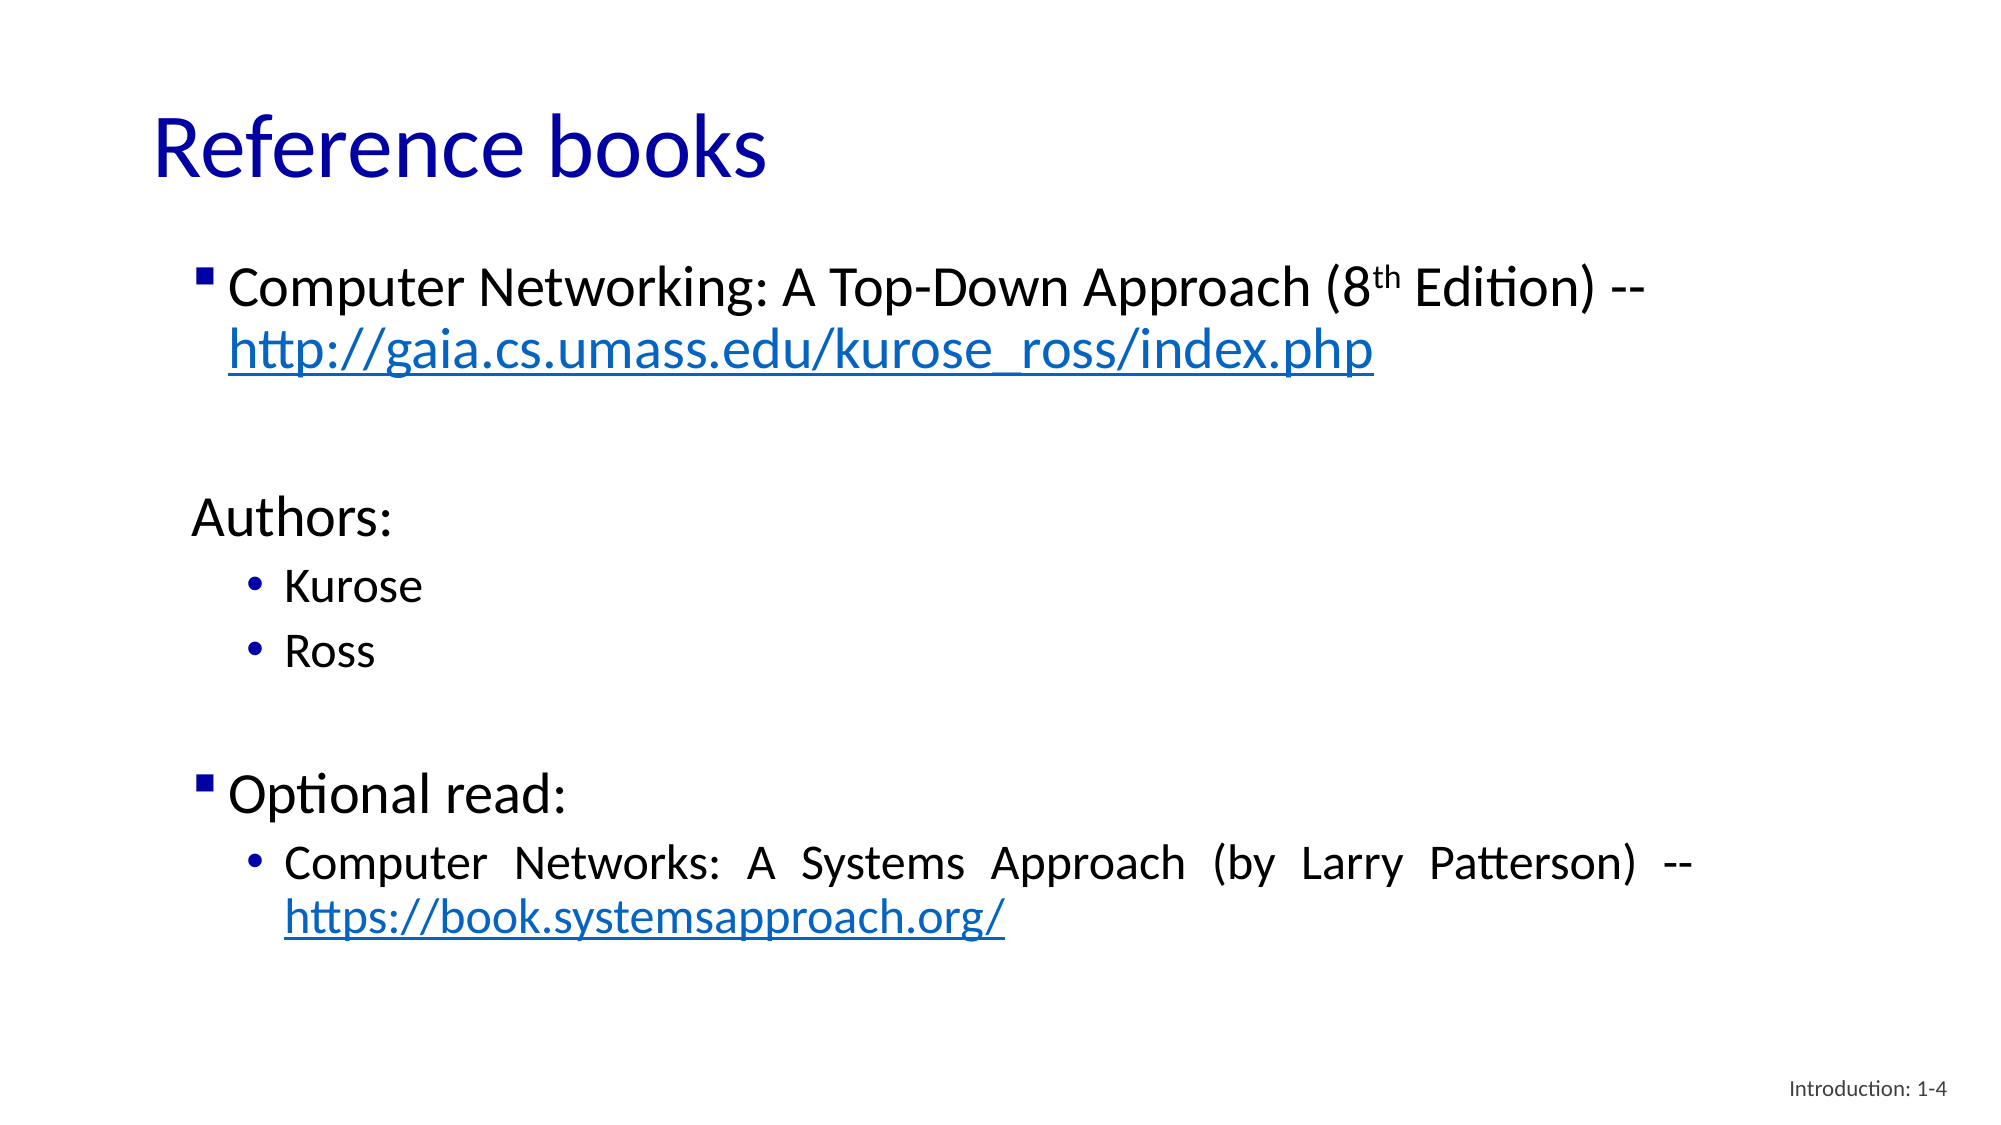

# Reference books
Computer Networking: A Top-Down Approach (8th Edition) -- http://gaia.cs.umass.edu/kurose_ross/index.php

Authors:
Kurose
Ross

Optional read:
Computer Networks: A Systems Approach (by Larry Patterson) -- https://book.systemsapproach.org/

Introduction: 1-4